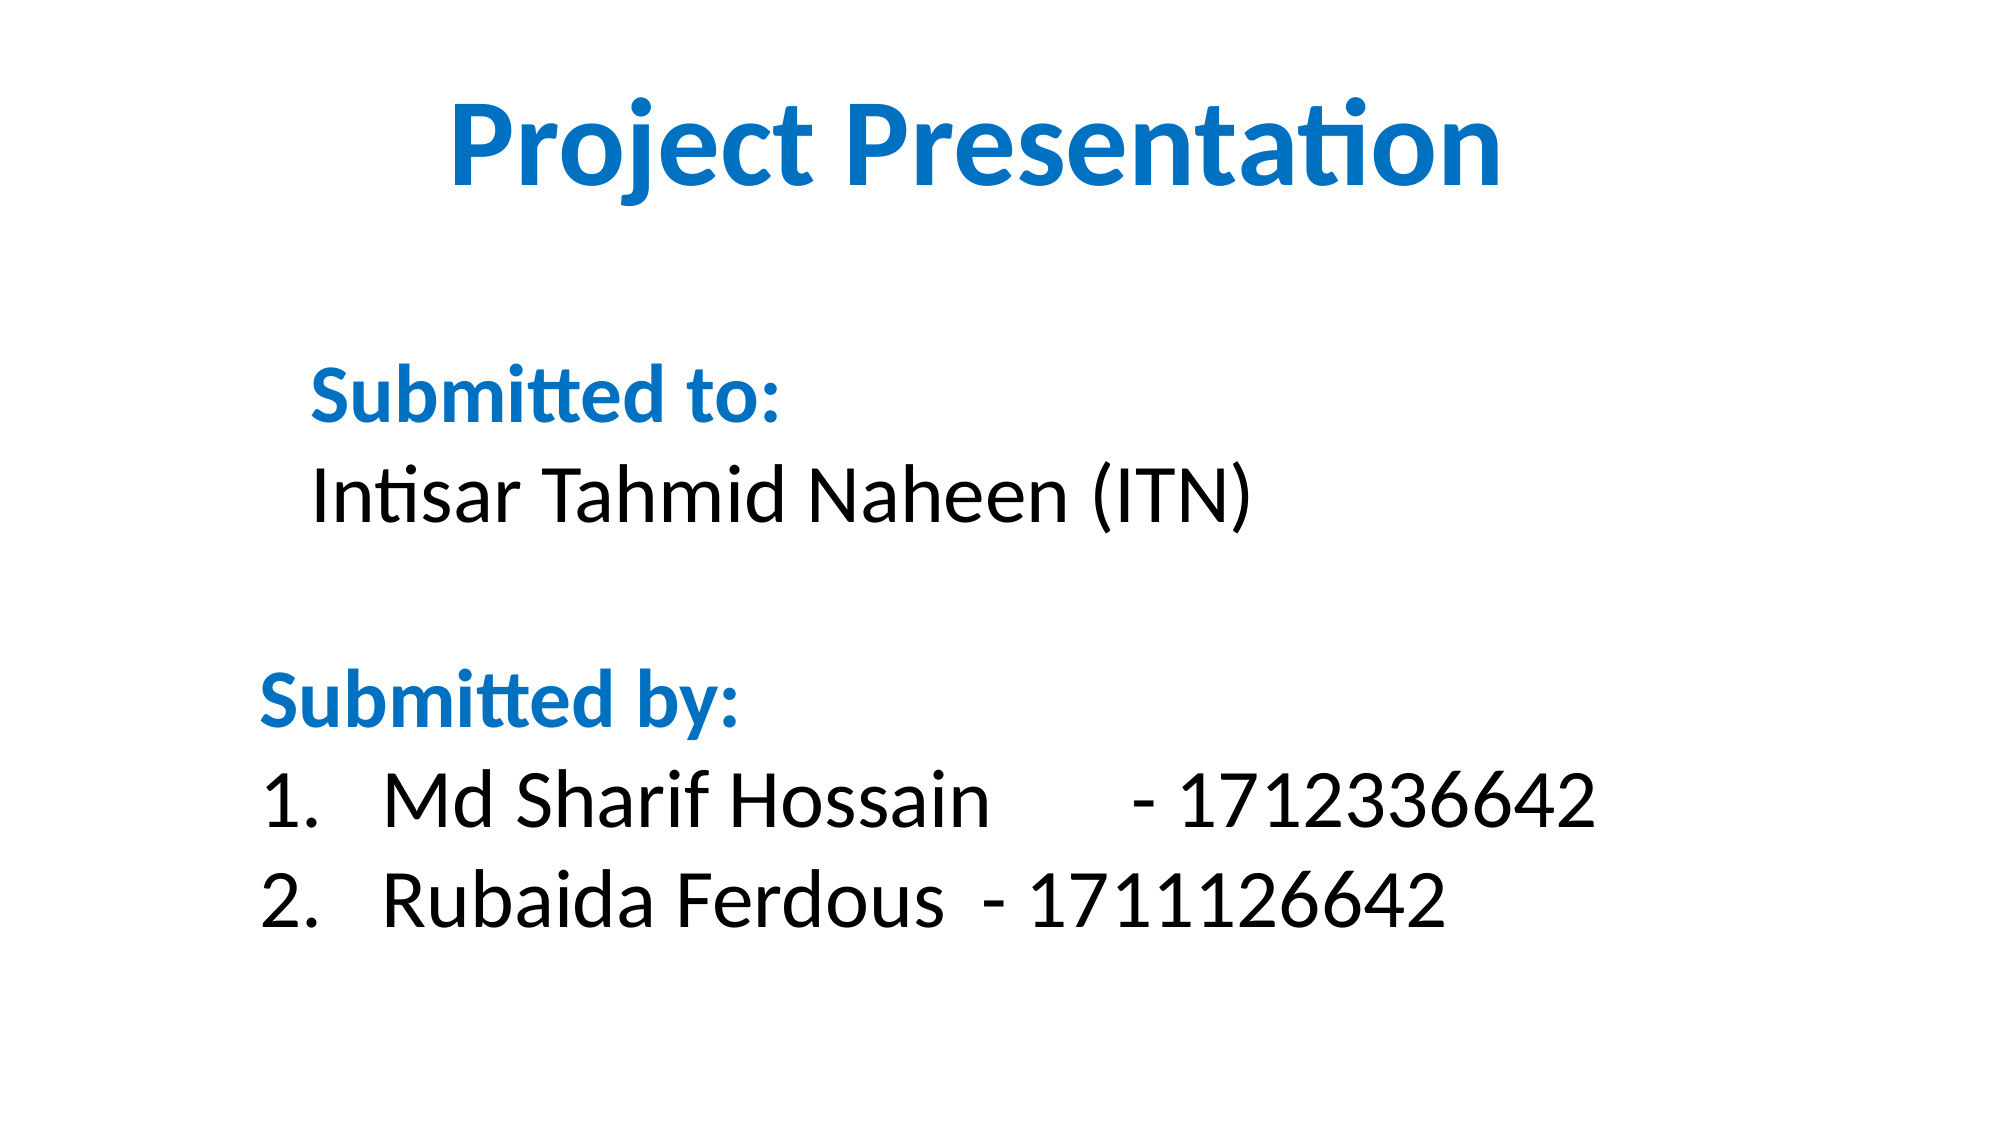

Project Presentation
Submitted to:
Intisar Tahmid Naheen (ITN)
Submitted by:
Md Sharif Hossain	- 1712336642
Rubaida Ferdous	- 1711126642